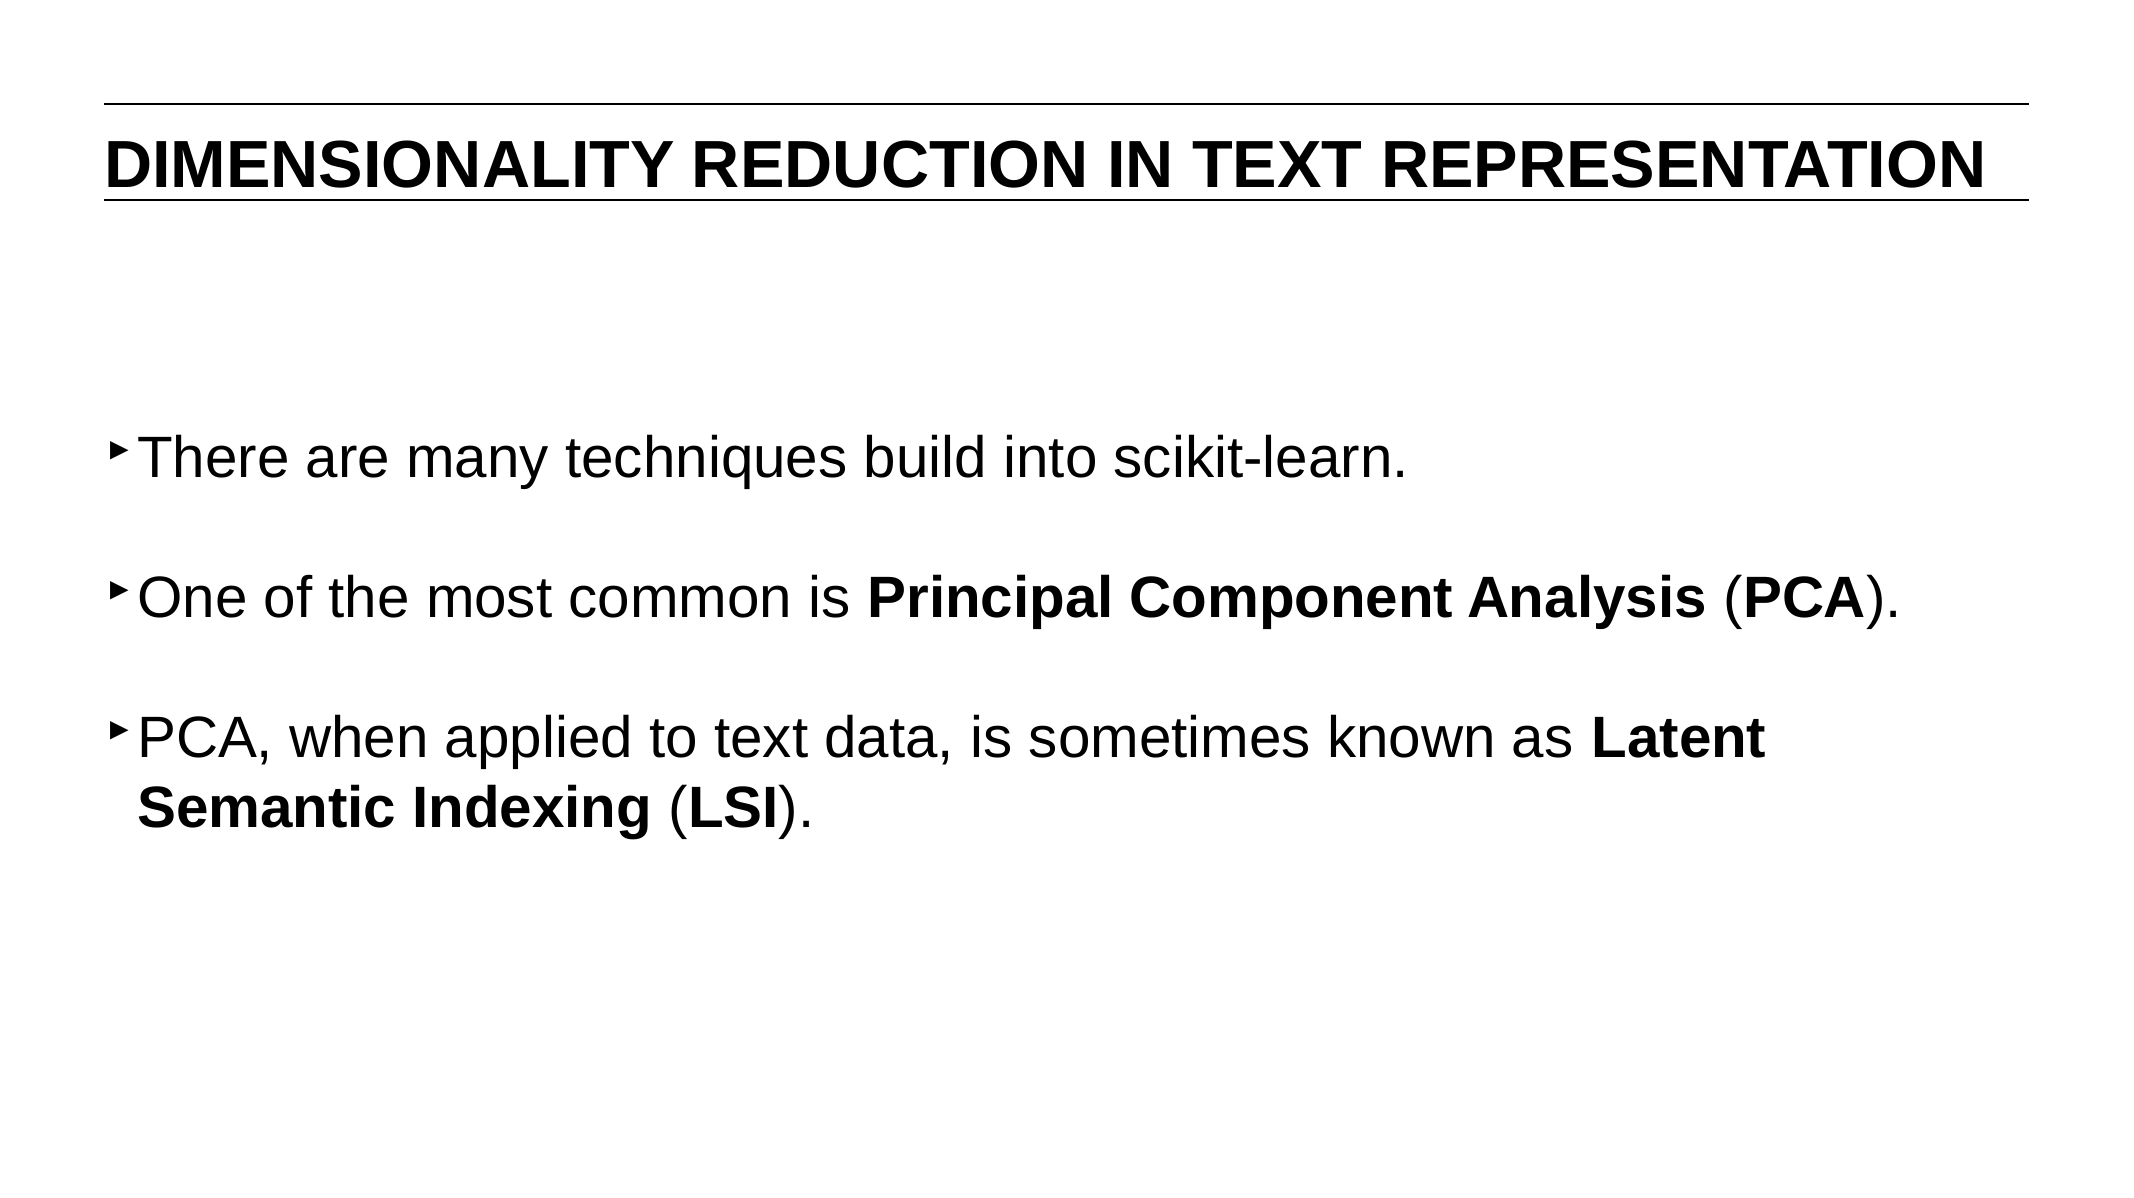

DIMENSIONALITY REDUCTION IN TEXT REPRESENTATION

There are many techniques build into scikit-learn.

One of the most common is Principal Component Analysis (PCA).

PCA, when applied to text data, is sometimes known as Latent Semantic Indexing (LSI).